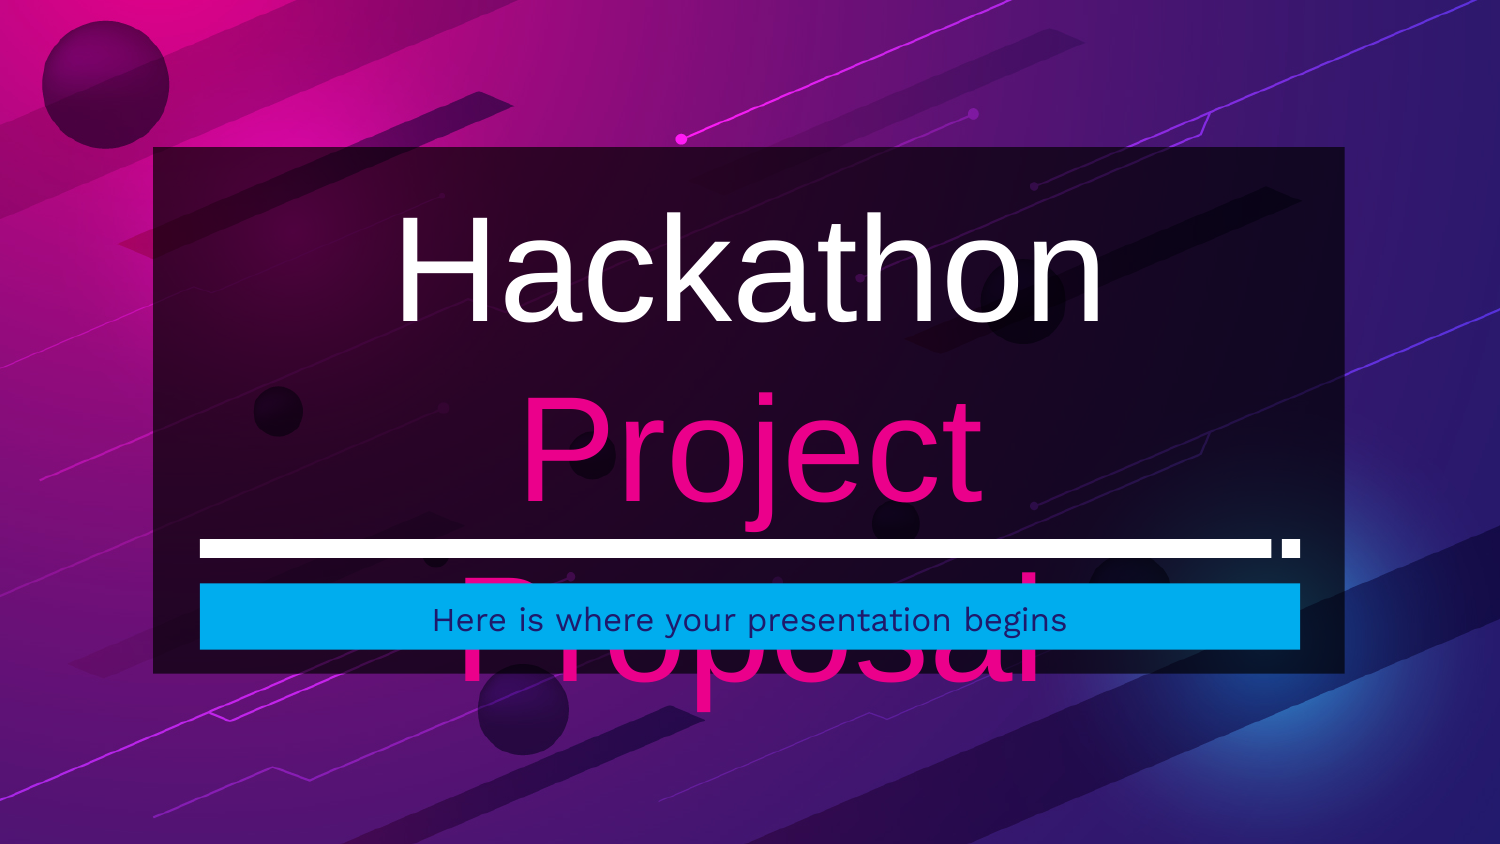

# Hackathon Project Proposal

Here is where your presentation begins